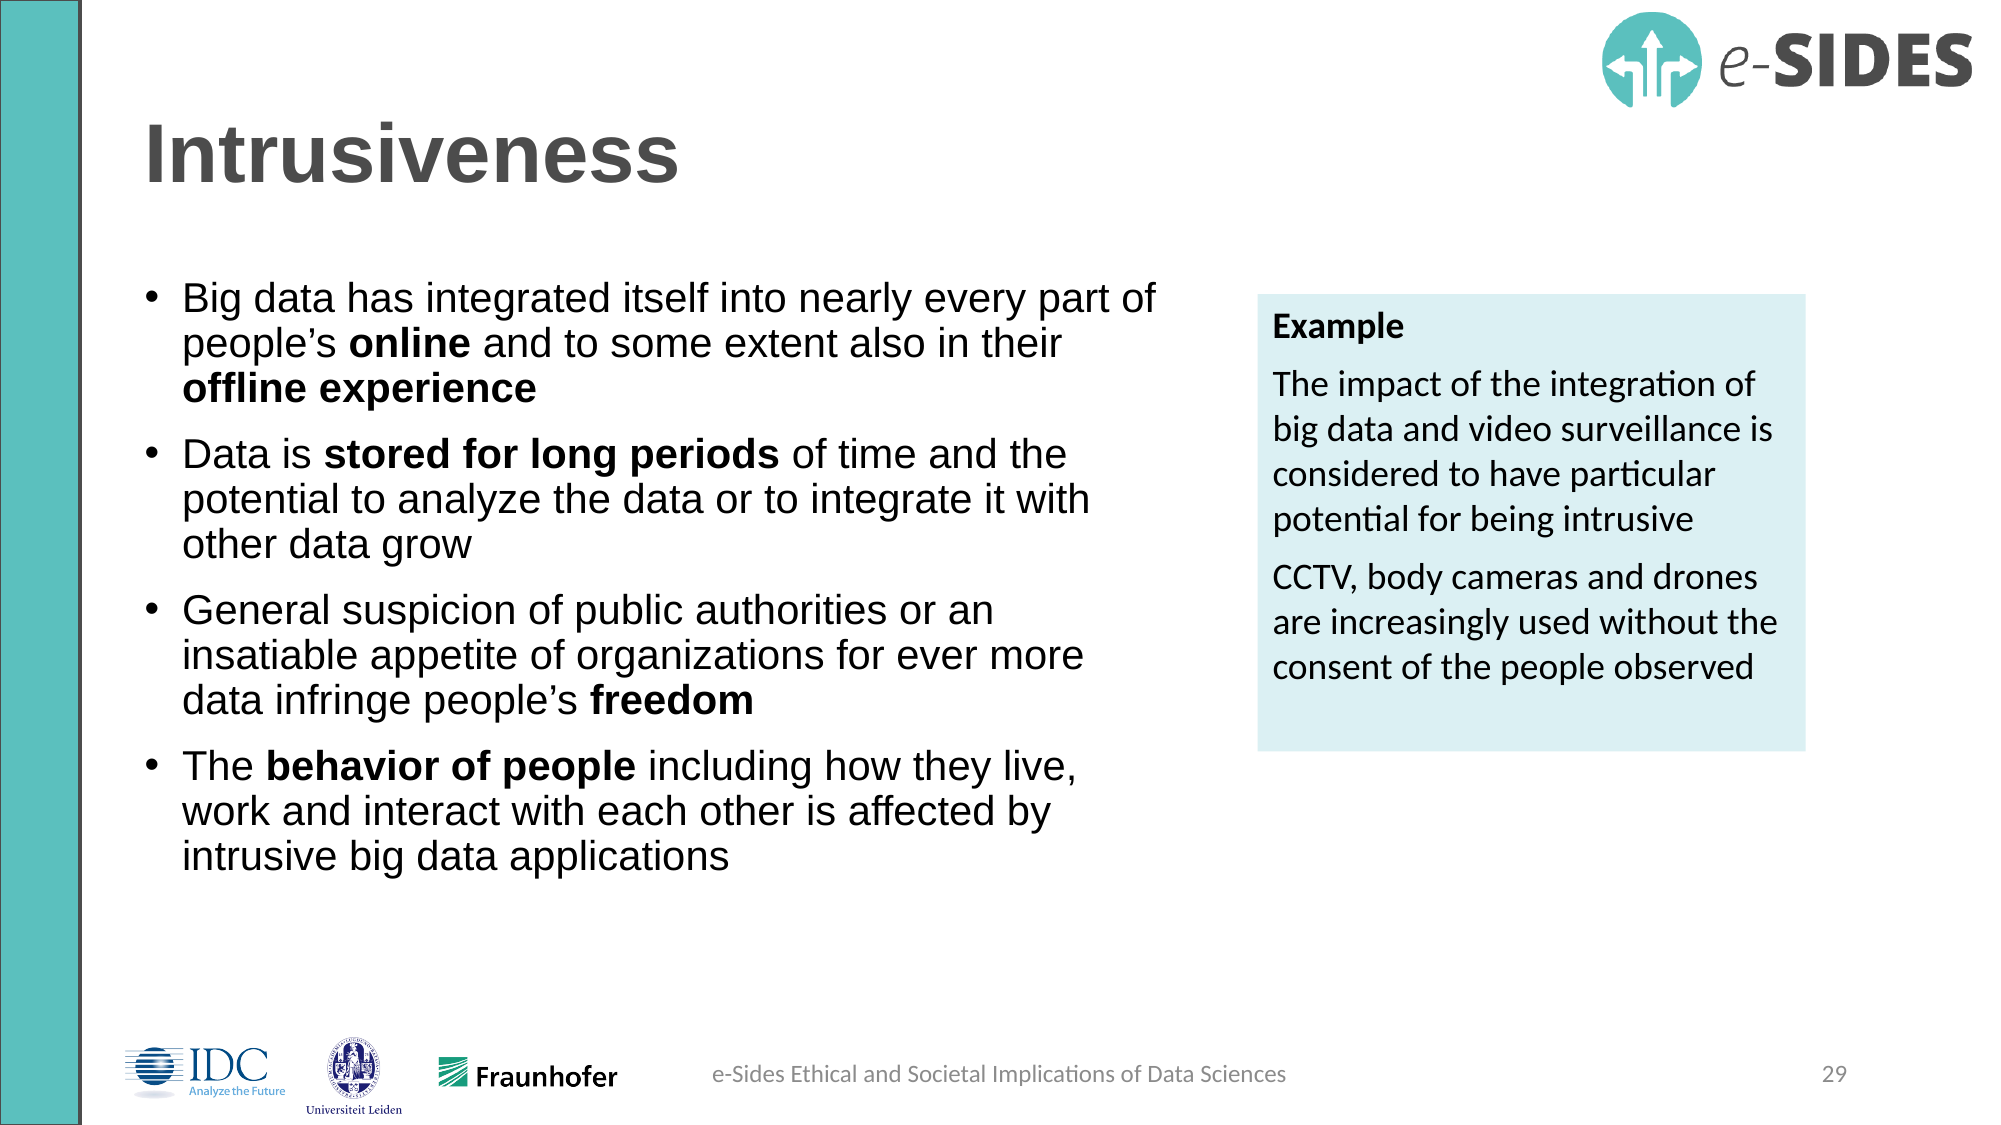

Intrusiveness
Big data has integrated itself into nearly every part of people’s online and to some extent also in their offline experience
Data is stored for long periods of time and the potential to analyze the data or to integrate it with other data grow
General suspicion of public authorities or an insatiable appetite of organizations for ever more data infringe people’s freedom
The behavior of people including how they live, work and interact with each other is affected by intrusive big data applications
Example
The impact of the integration of big data and video surveillance is considered to have particular potential for being intrusive
CCTV, body cameras and drones are increasingly used without the consent of the people observed

e-Sides Ethical and Societal Implications of Data Sciences
29